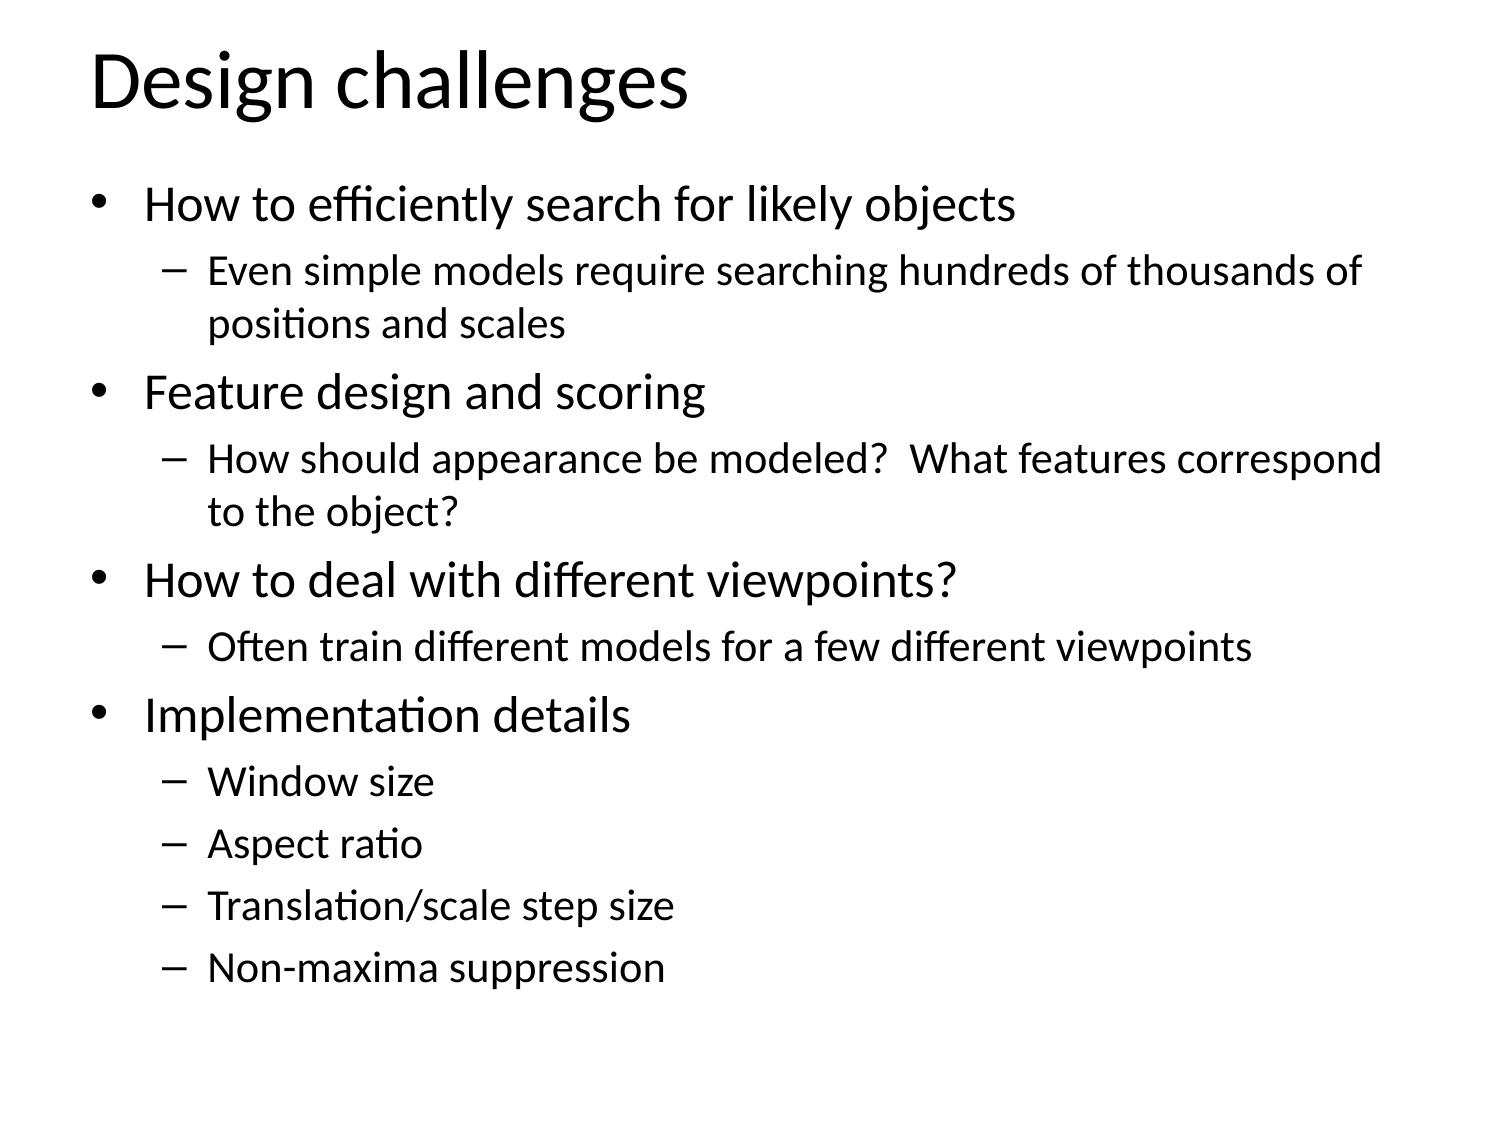

# Design challenges
How to efficiently search for likely objects
Even simple models require searching hundreds of thousands of positions and scales
Feature design and scoring
How should appearance be modeled?  What features correspond to the object?
How to deal with different viewpoints?
Often train different models for a few different viewpoints
Implementation details
Window size
Aspect ratio
Translation/scale step size
Non-maxima suppression